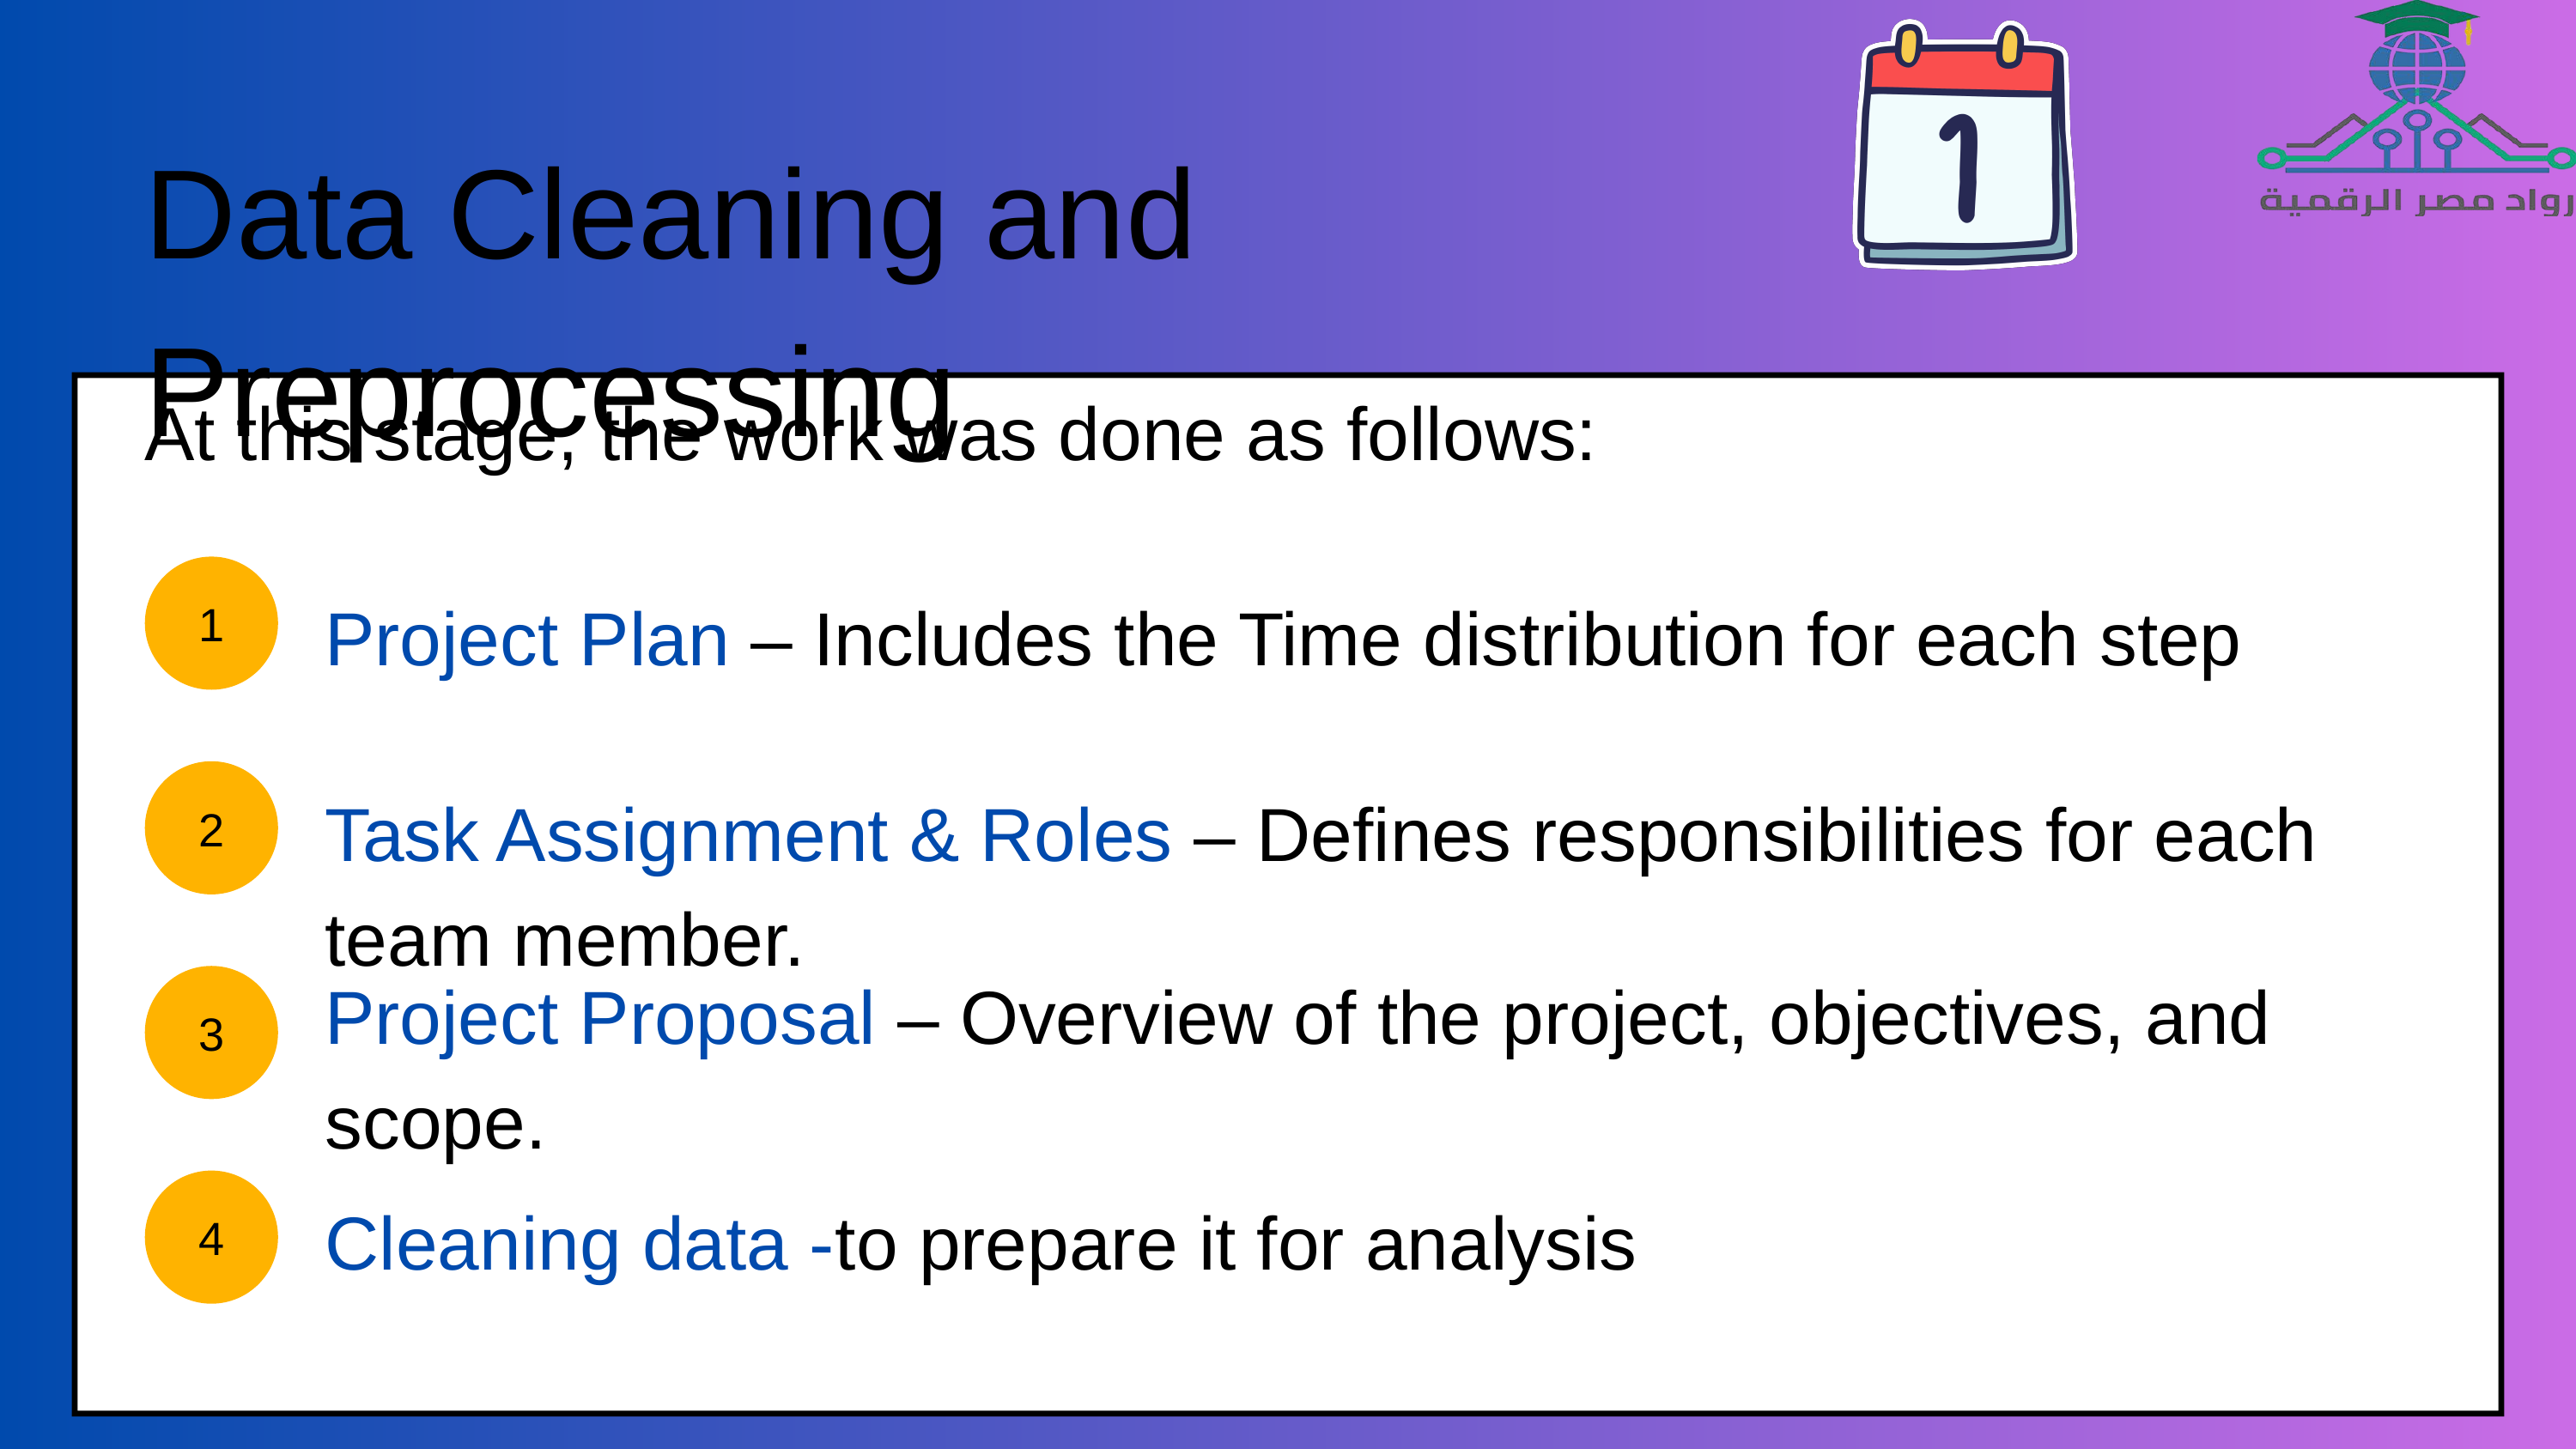

Data Cleaning and Preprocessing
At this stage, the work was done as follows:

1
Project Plan – Includes the Time distribution for each step

2
Task Assignment & Roles – Defines responsibilities for each team member.
Project Proposal – Overview of the project, objectives, and scope.

3

4
Cleaning data -to prepare it for analysis